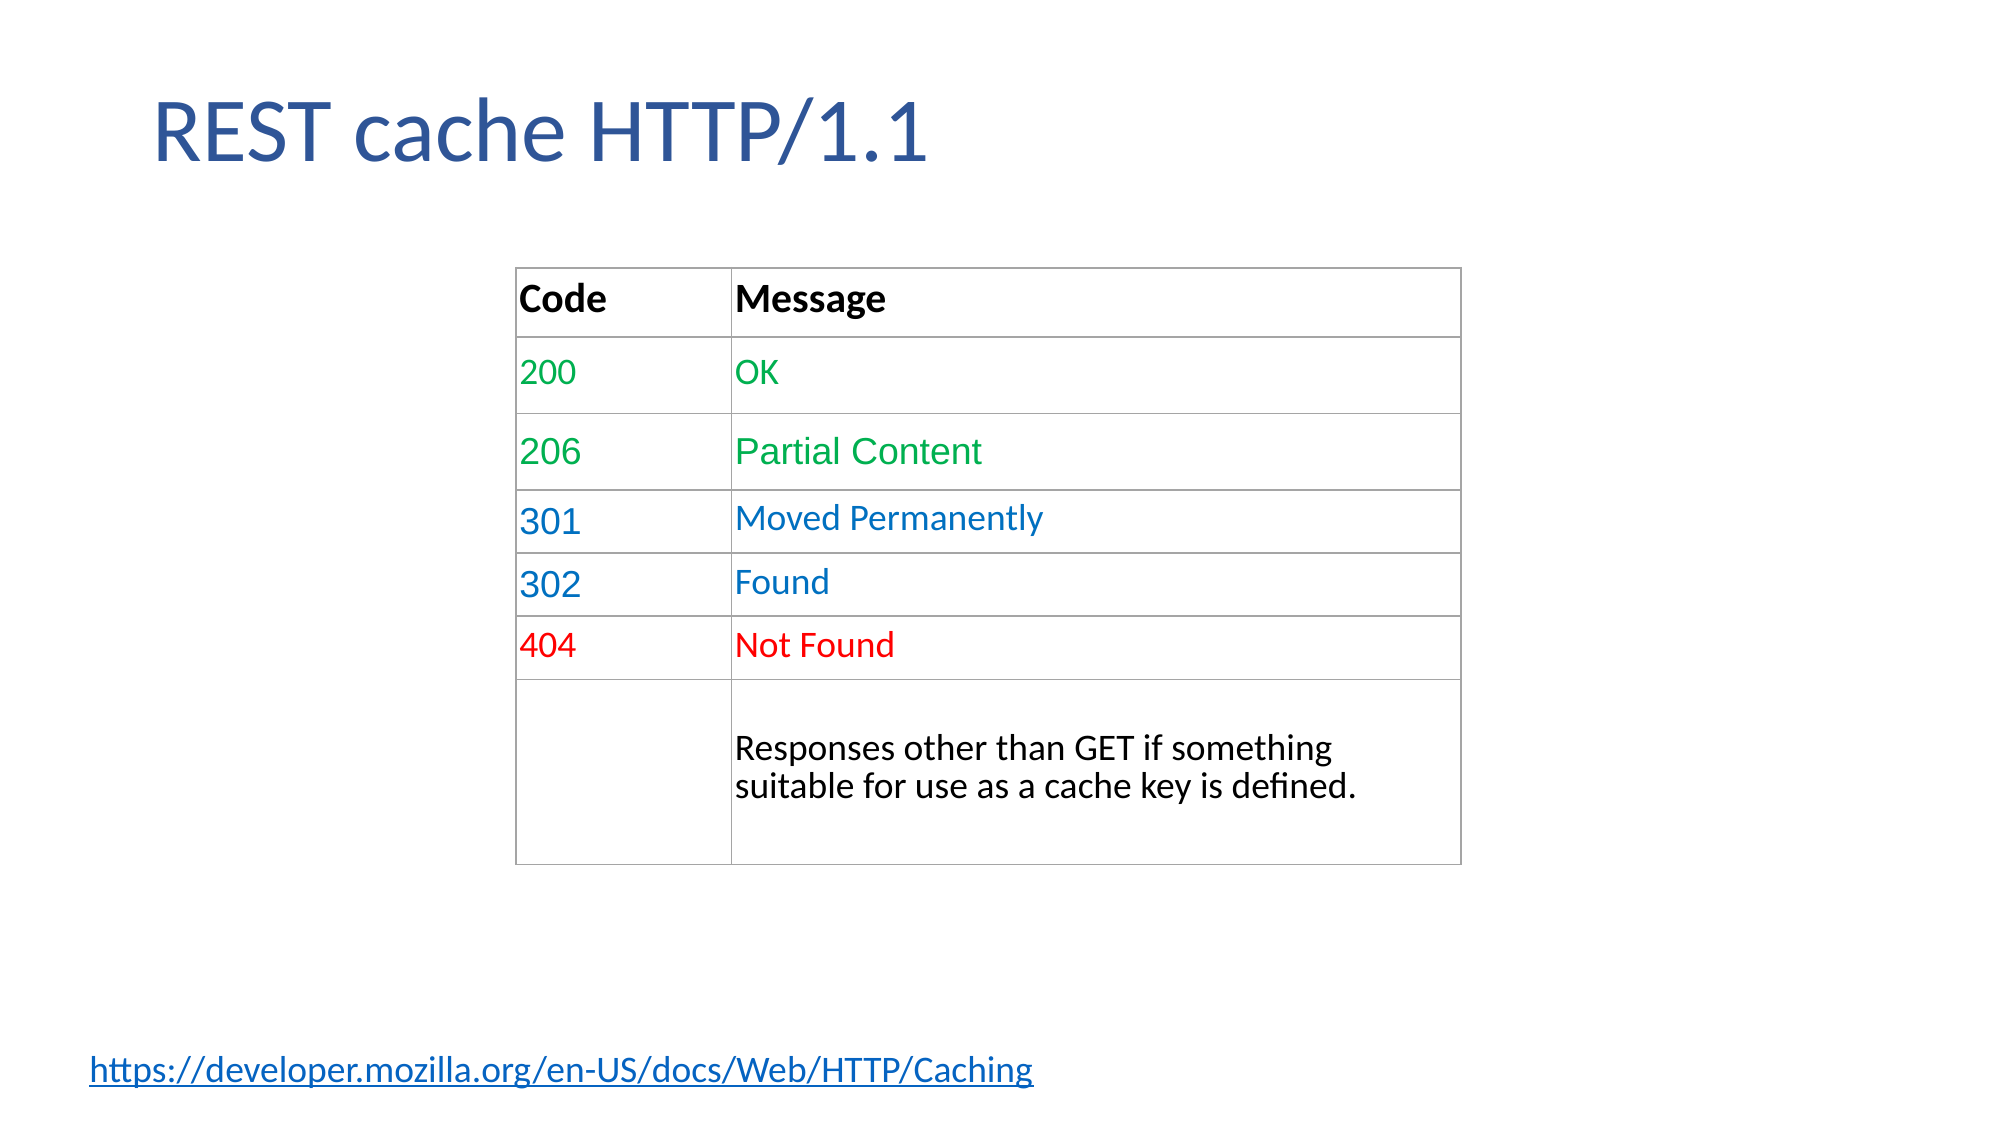

# REST cache HTTP/1.1
| Code | Message |
| --- | --- |
| 200 | OK |
| 206 | Partial Content |
| 301 | Moved Permanently |
| 302 | Found |
| 404 | Not Found |
|  | Responses other than GET if something suitable for use as a cache key is defined. |
https://developer.mozilla.org/en-US/docs/Web/HTTP/Caching